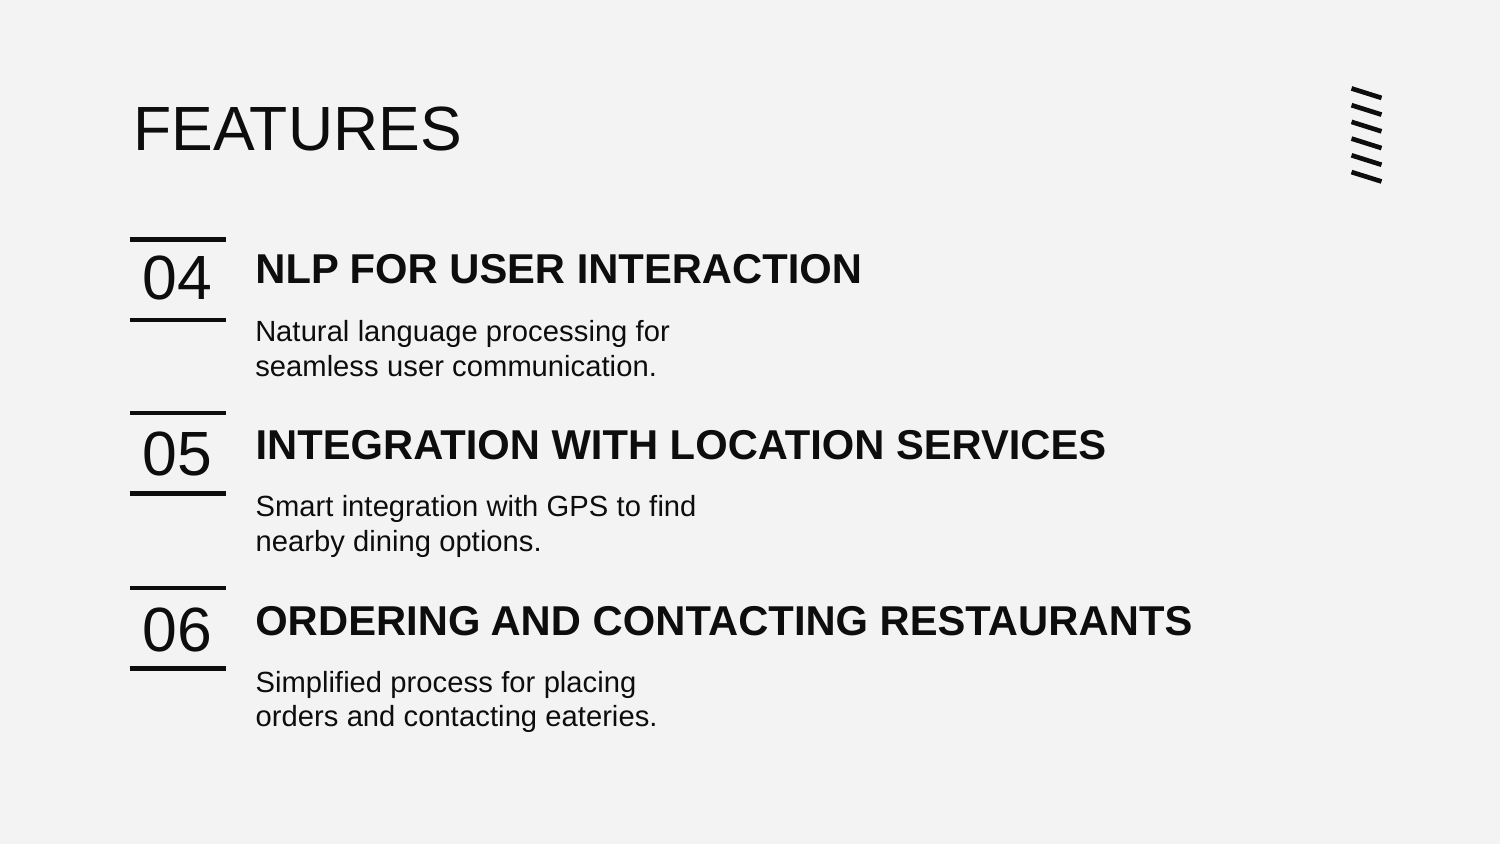

FEATURES
# 04
NLP FOR USER INTERACTION
Natural language processing for seamless user communication.
05
INTEGRATION WITH LOCATION SERVICES
Smart integration with GPS to find nearby dining options.
06
ORDERING AND CONTACTING RESTAURANTS
Simplified process for placing orders and contacting eateries.